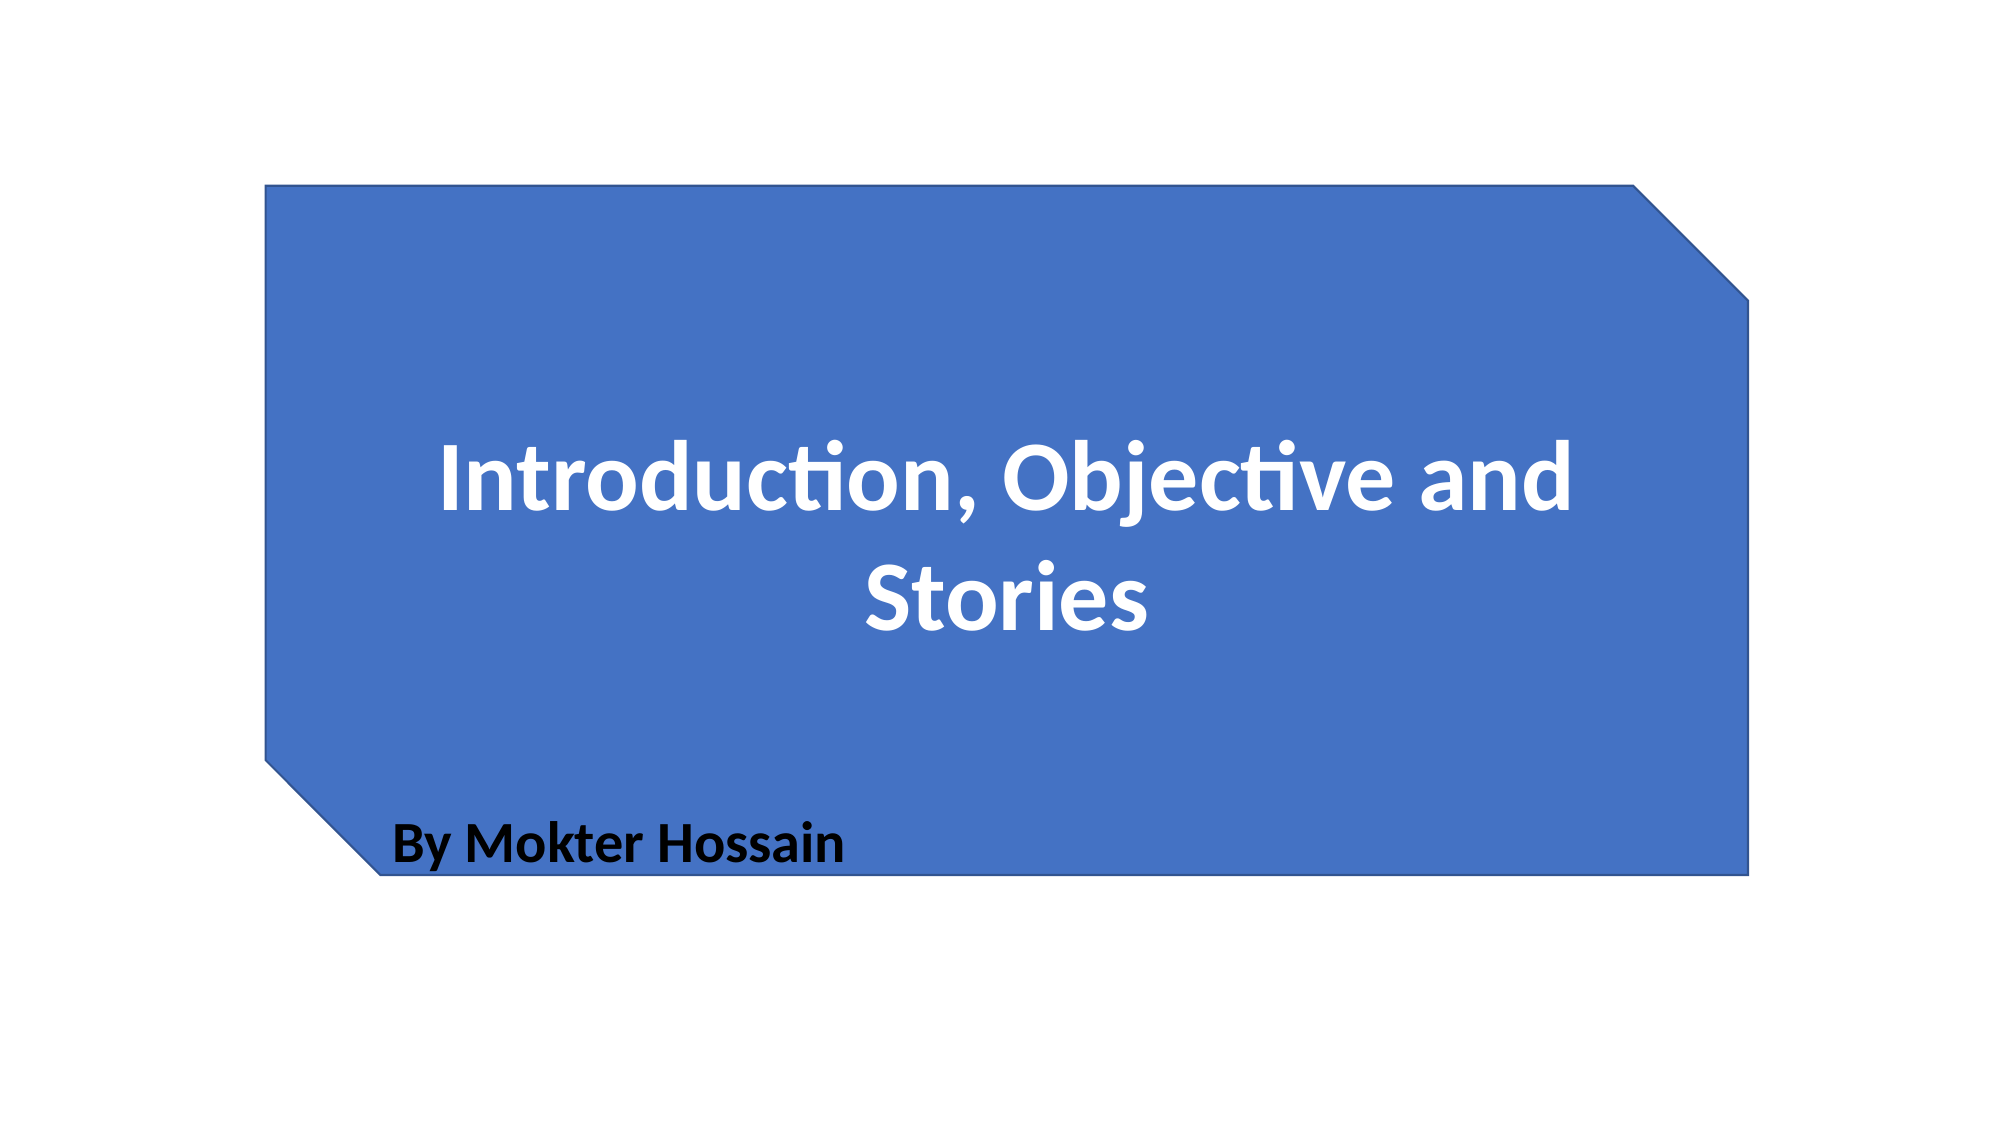

Introduction, Objective and Stories
By Mokter Hossain